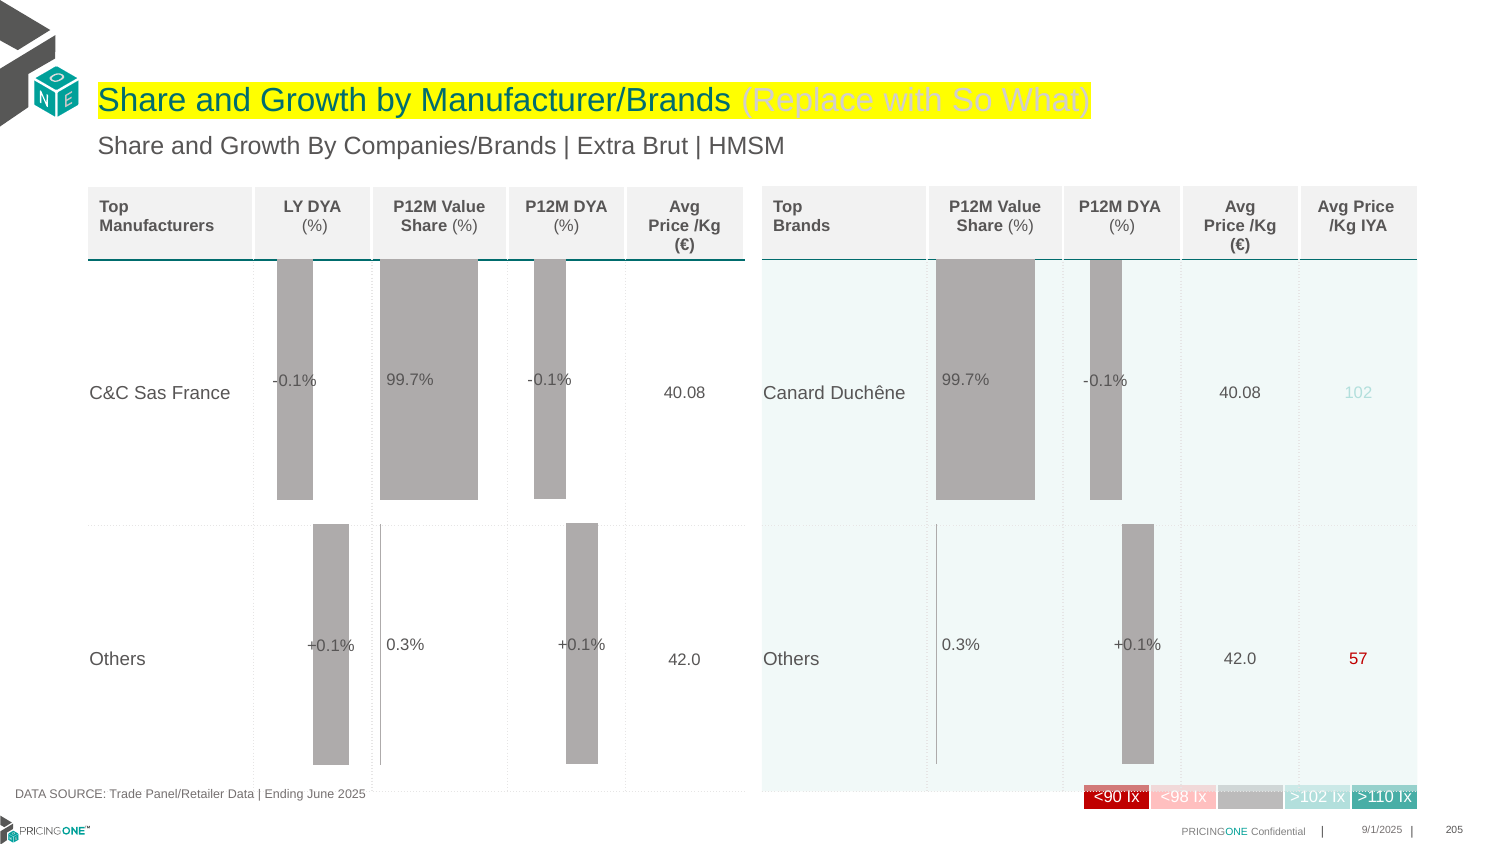

# Share and Growth by Manufacturer/Brands (Replace with So What)

Share and Growth By Companies/Brands | Extra Brut | HMSM
| Top Brands | P12M Value Share (%) | P12M DYA (%) | Avg Price /Kg (€) | Avg Price /Kg IYA |
| --- | --- | --- | --- | --- |
| Canard Duchêne |  |  | 40.08 | 102 |
| Others |  |  | 42.0 | 57 |
| Top Manufacturers | LY DYA (%) | P12M Value Share (%) | P12M DYA (%) | Avg Price /Kg (€) |
| --- | --- | --- | --- | --- |
| C&C Sas France |  |  |  | 40.08 |
| Others |  |  |  | 42.0 |

### Chart

| Category | Share DYA P12M |
|---|---|
|  | -0.0013804225773225154 |

### Chart

| Category | Value Share P12M |
|---|---|
|  | 0.997369876657552 |

### Chart

| Category | Share DYA LY |
|---|---|
|  | -0.0006190753780980218 |

### Chart

| Category | Value Share |
|---|---|
|  | 0.997369876657552 |

### Chart

| Category | Share DYA |
|---|---|
|  | -0.0013804225773225154 |
DATA SOURCE: Trade Panel/Retailer Data | Ending June 2025
| <90 Ix | <98 Ix |  | >102 Ix | >110 Ix |
| --- | --- | --- | --- | --- |

9/1/2025
205